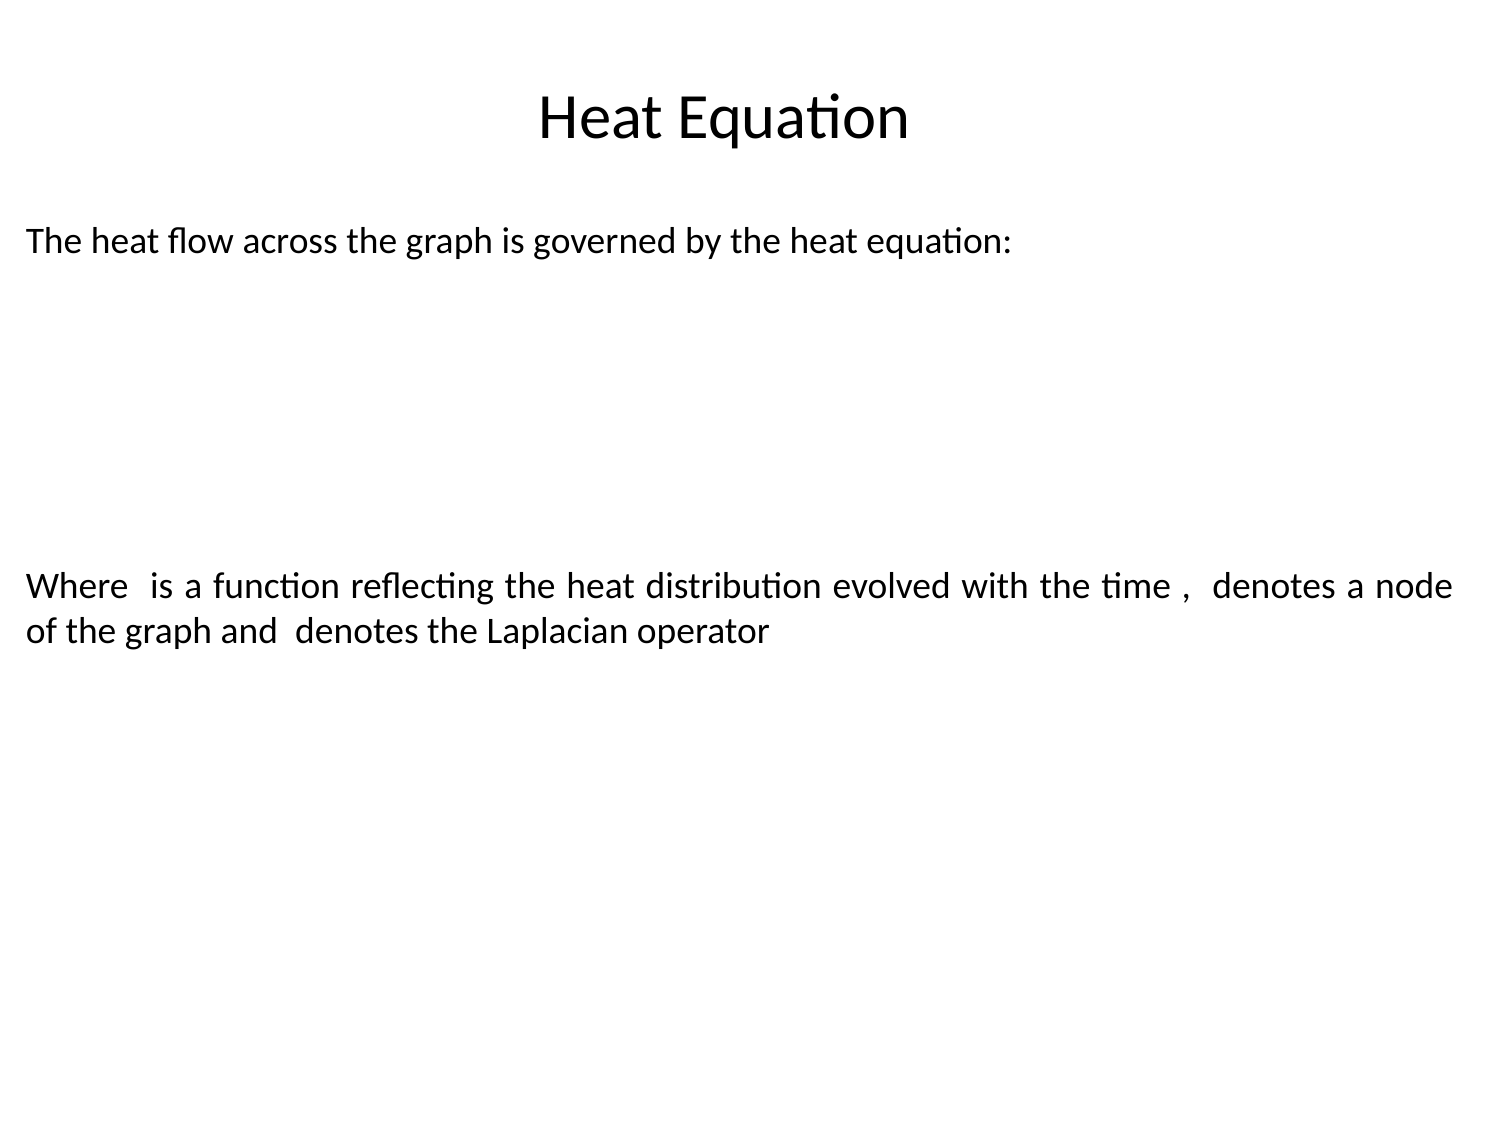

Heat Equation

The heat flow across the graph is governed by the heat equation:

Where  is a function reflecting the heat distribution evolved with the time ,  denotes a node of the graph and  denotes the Laplacian operator